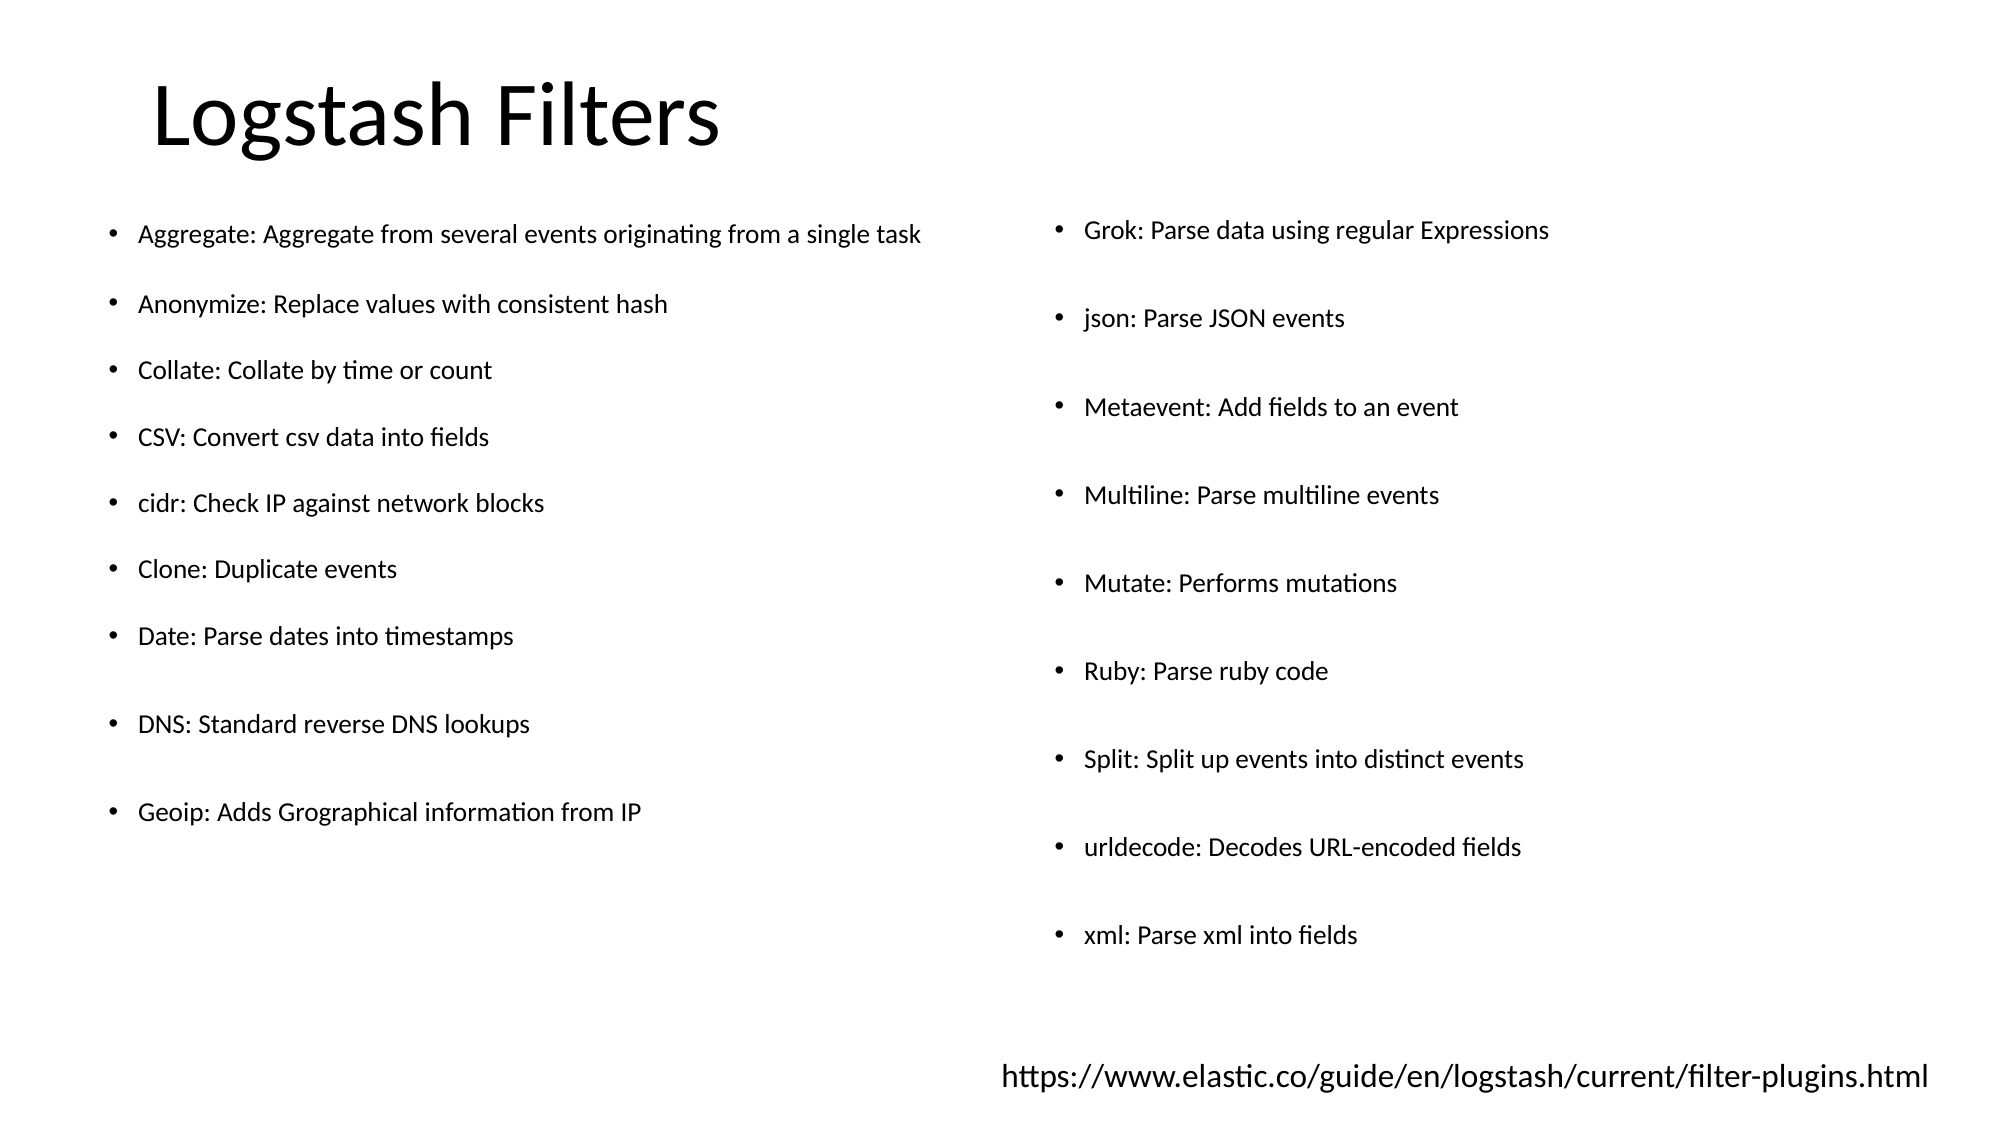

# Logstash Filters
Aggregate: Aggregate from several events originating from a single task
Anonymize: Replace values with consistent hash
Collate: Collate by time or count
CSV: Convert csv data into fields
cidr: Check IP against network blocks
Clone: Duplicate events
Date: Parse dates into timestamps

DNS: Standard reverse DNS lookups

Geoip: Adds Grographical information from IP

Grok: Parse data using regular Expressions

json: Parse JSON events

Metaevent: Add fields to an event

Multiline: Parse multiline events

Mutate: Performs mutations

Ruby: Parse ruby code

Split: Split up events into distinct events

urldecode: Decodes URL-encoded fields

xml: Parse xml into fields

https://www.elastic.co/guide/en/logstash/current/filter-plugins.html